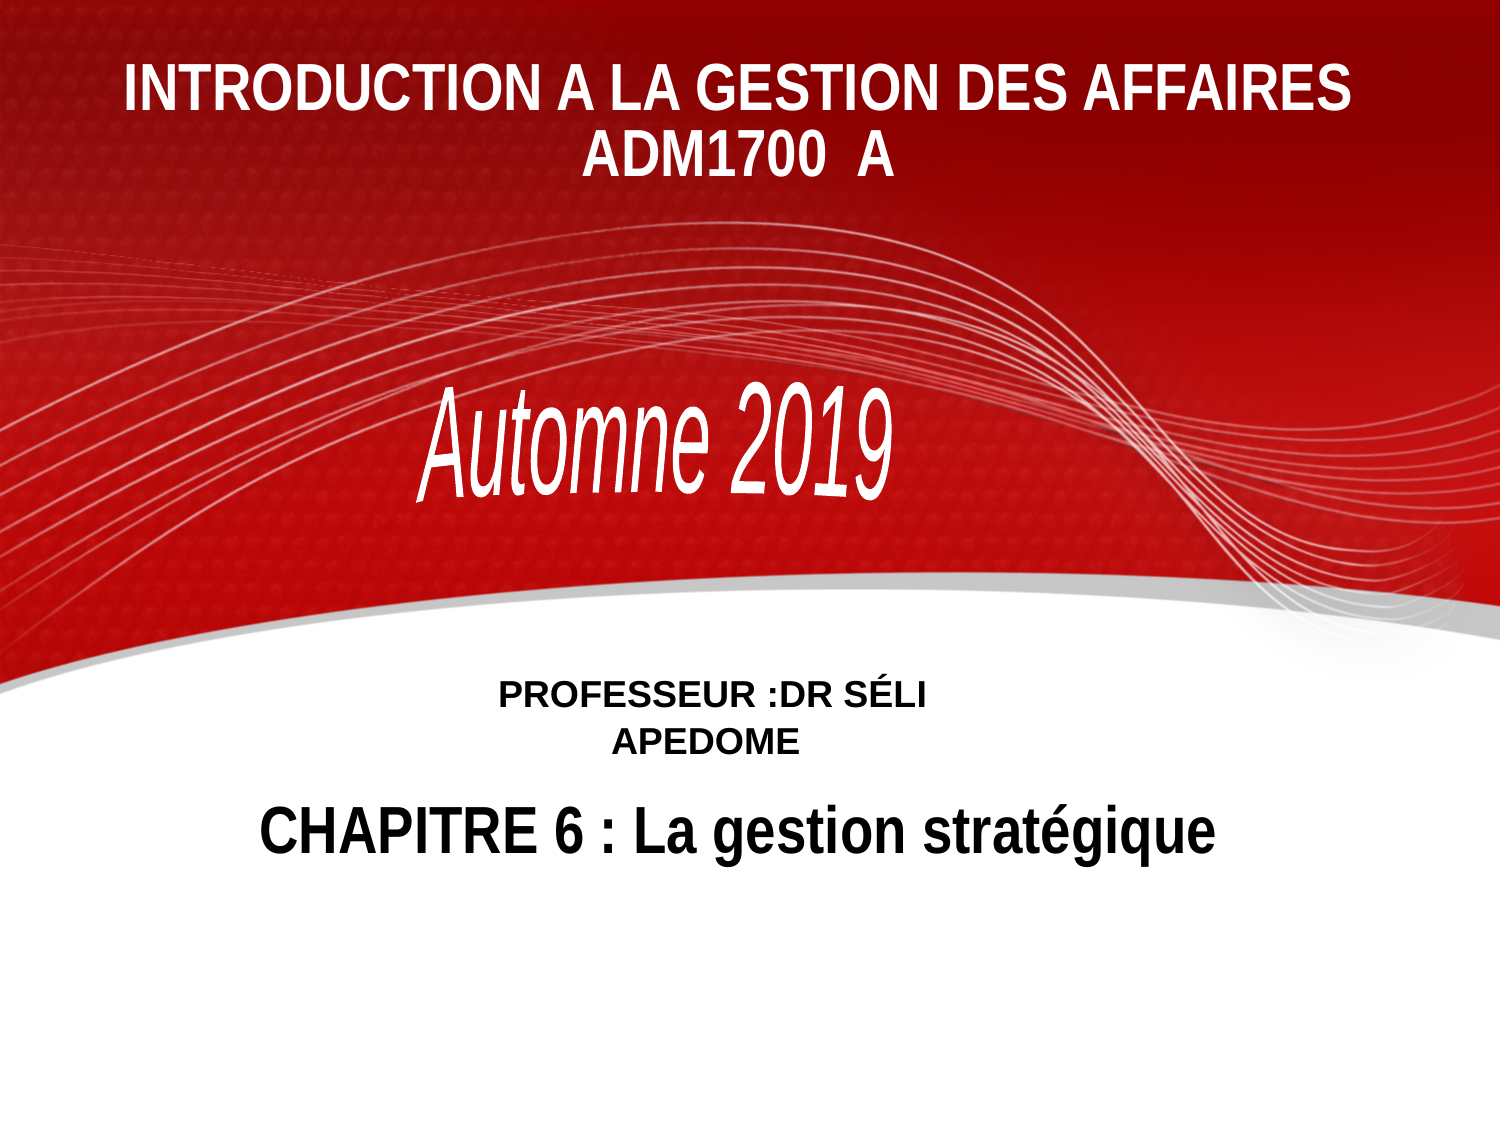

INTRODUCTION A LA GESTION DES AFFAIRES
ADM1700  A
Automne 2019

 Professeur :Dr Séli APEDOME

# CHAPITRE 6 : La gestion stratégique